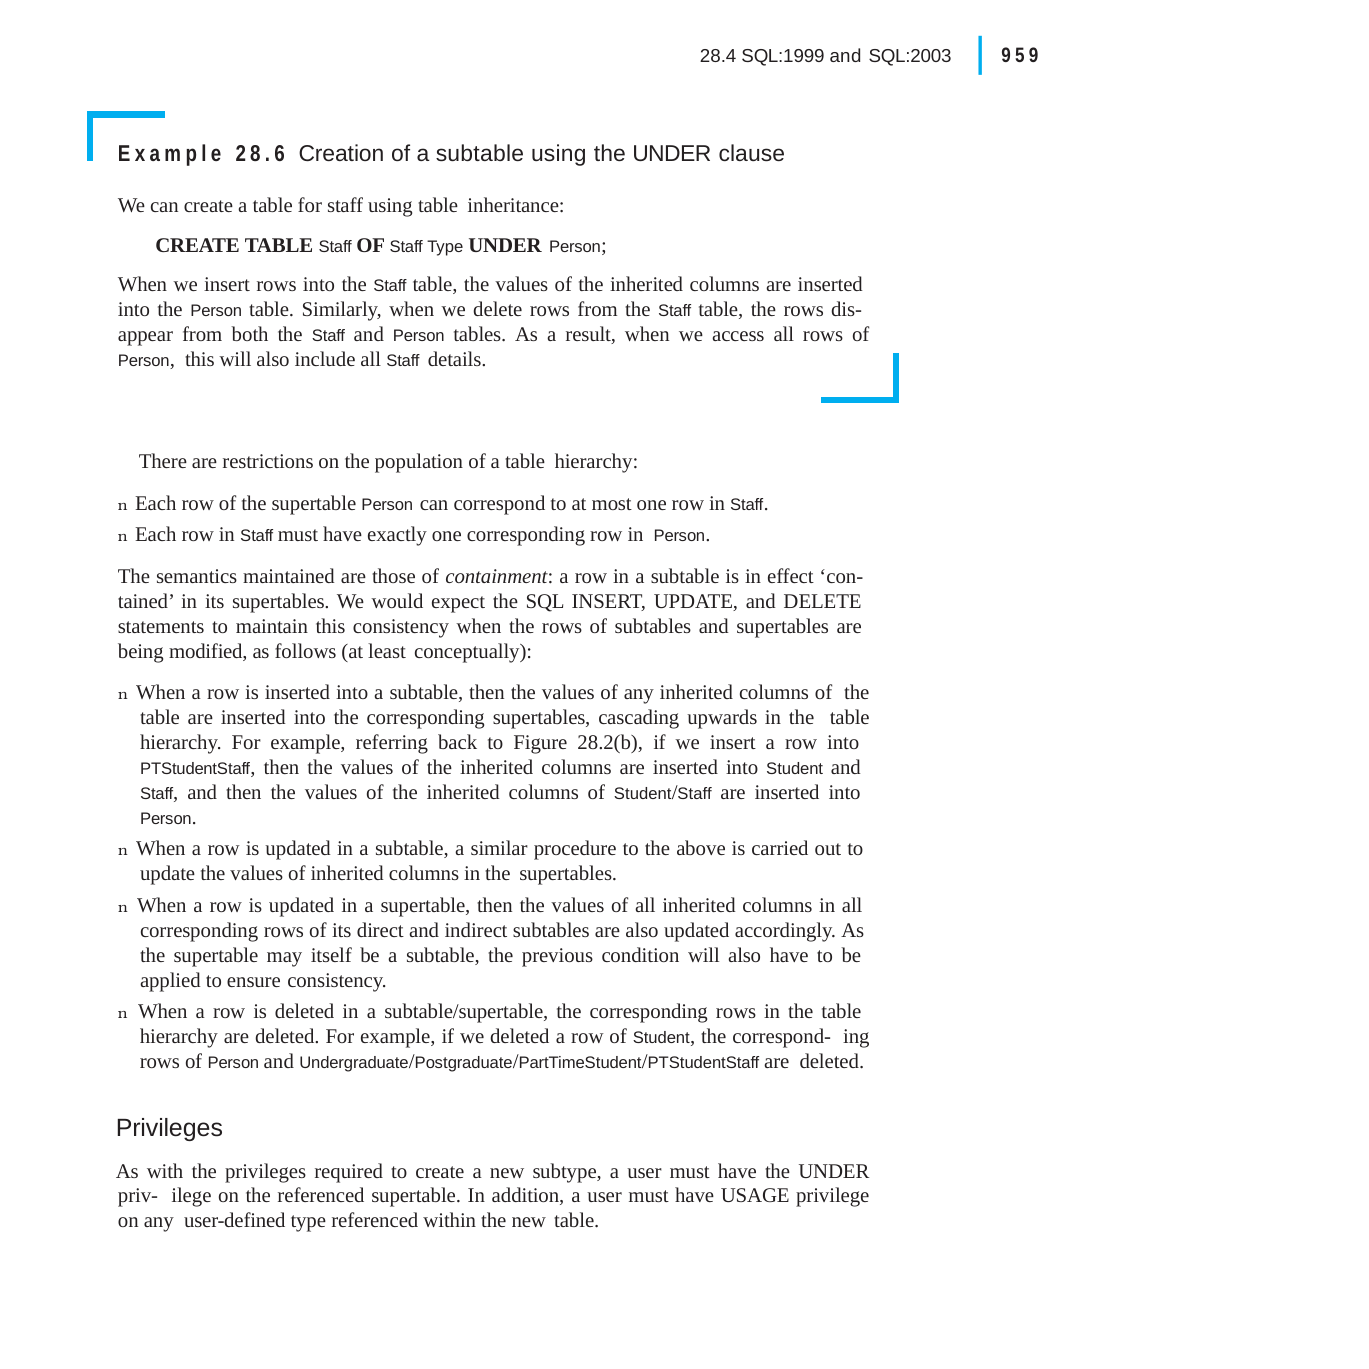

|
959
28.4 SQL:1999 and SQL:2003

Example 28.6 Creation of a subtable using the UNDER clause

We can create a table for staff using table inheritance:
CREATE TABLE Staff OF Staff Type UNDER Person;
When we insert rows into the Staff table, the values of the inherited columns are inserted  into the Person table. Similarly, when we delete rows from the Staff table, the rows dis-  appear from both the Staff and Person tables. As a result, when we access all rows of Person,  this will also include all Staff details.

There are restrictions on the population of a table hierarchy:
n Each row of the supertable Person can correspond to at most one row in Staff.
n Each row in Staff must have exactly one corresponding row in Person.
The semantics maintained are those of containment: a row in a subtable is in effect ‘con-  tained’ in its supertables. We would expect the SQL INSERT, UPDATE, and DELETE  statements to maintain this consistency when the rows of subtables and supertables are  being modified, as follows (at least conceptually):
n When a row is inserted into a subtable, then the values of any inherited columns of  the table are inserted into the corresponding supertables, cascading upwards in the  table hierarchy. For example, referring back to Figure 28.2(b), if we insert a row into  PTStudentStaff, then the values of the inherited columns are inserted into Student and  Staff, and then the values of the inherited columns of Student/Staff are inserted into  Person.
n When a row is updated in a subtable, a similar procedure to the above is carried out to  update the values of inherited columns in the supertables.
n When a row is updated in a supertable, then the values of all inherited columns in all  corresponding rows of its direct and indirect subtables are also updated accordingly. As  the supertable may itself be a subtable, the previous condition will also have to be  applied to ensure consistency.
n When a row is deleted in a subtable/supertable, the corresponding rows in the table  hierarchy are deleted. For example, if we deleted a row of Student, the correspond-  ing rows of Person and Undergraduate/Postgraduate/PartTimeStudent/PTStudentStaff are  deleted.

Privileges
As with the privileges required to create a new subtype, a user must have the UNDER priv-  ilege on the referenced supertable. In addition, a user must have USAGE privilege on any  user-defined type referenced within the new table.